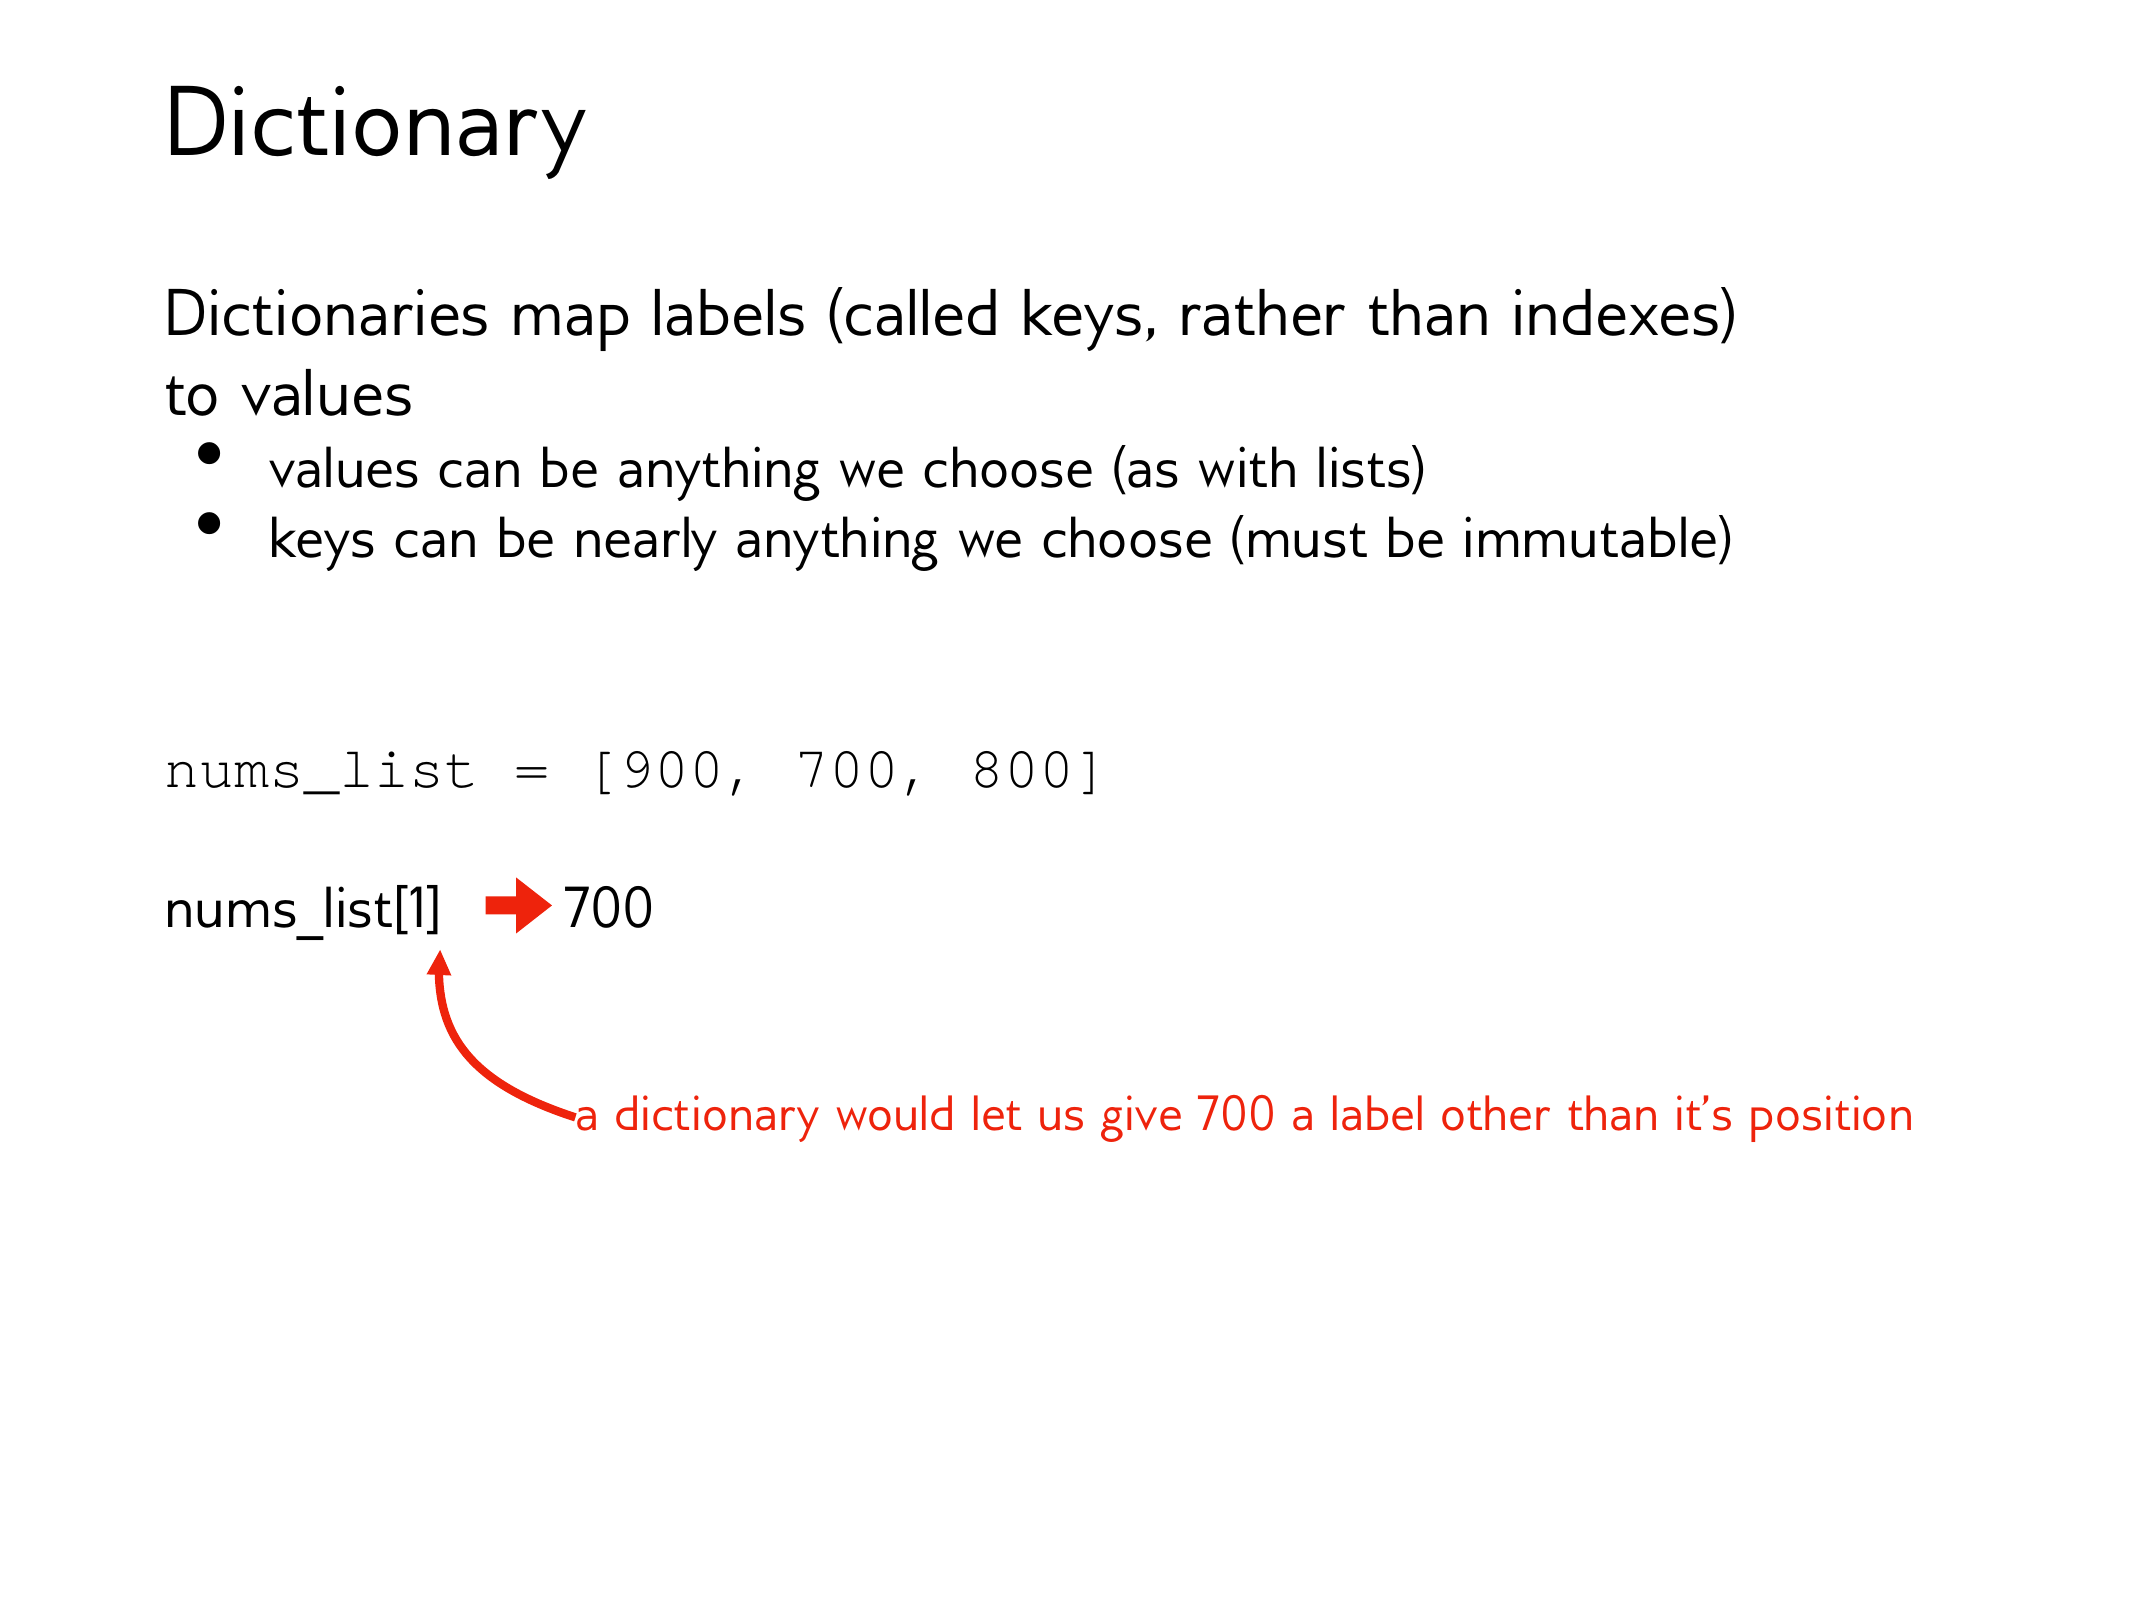

# Dictionary
Dictionaries map labels (called keys, rather than indexes)
to values
values can be anything we choose (as with lists)
keys can be nearly anything we choose (must be immutable)
nums_list = [900, 700, 800]
nums_list[1]       700

a dictionary would let us give 700 a label other than it’s position